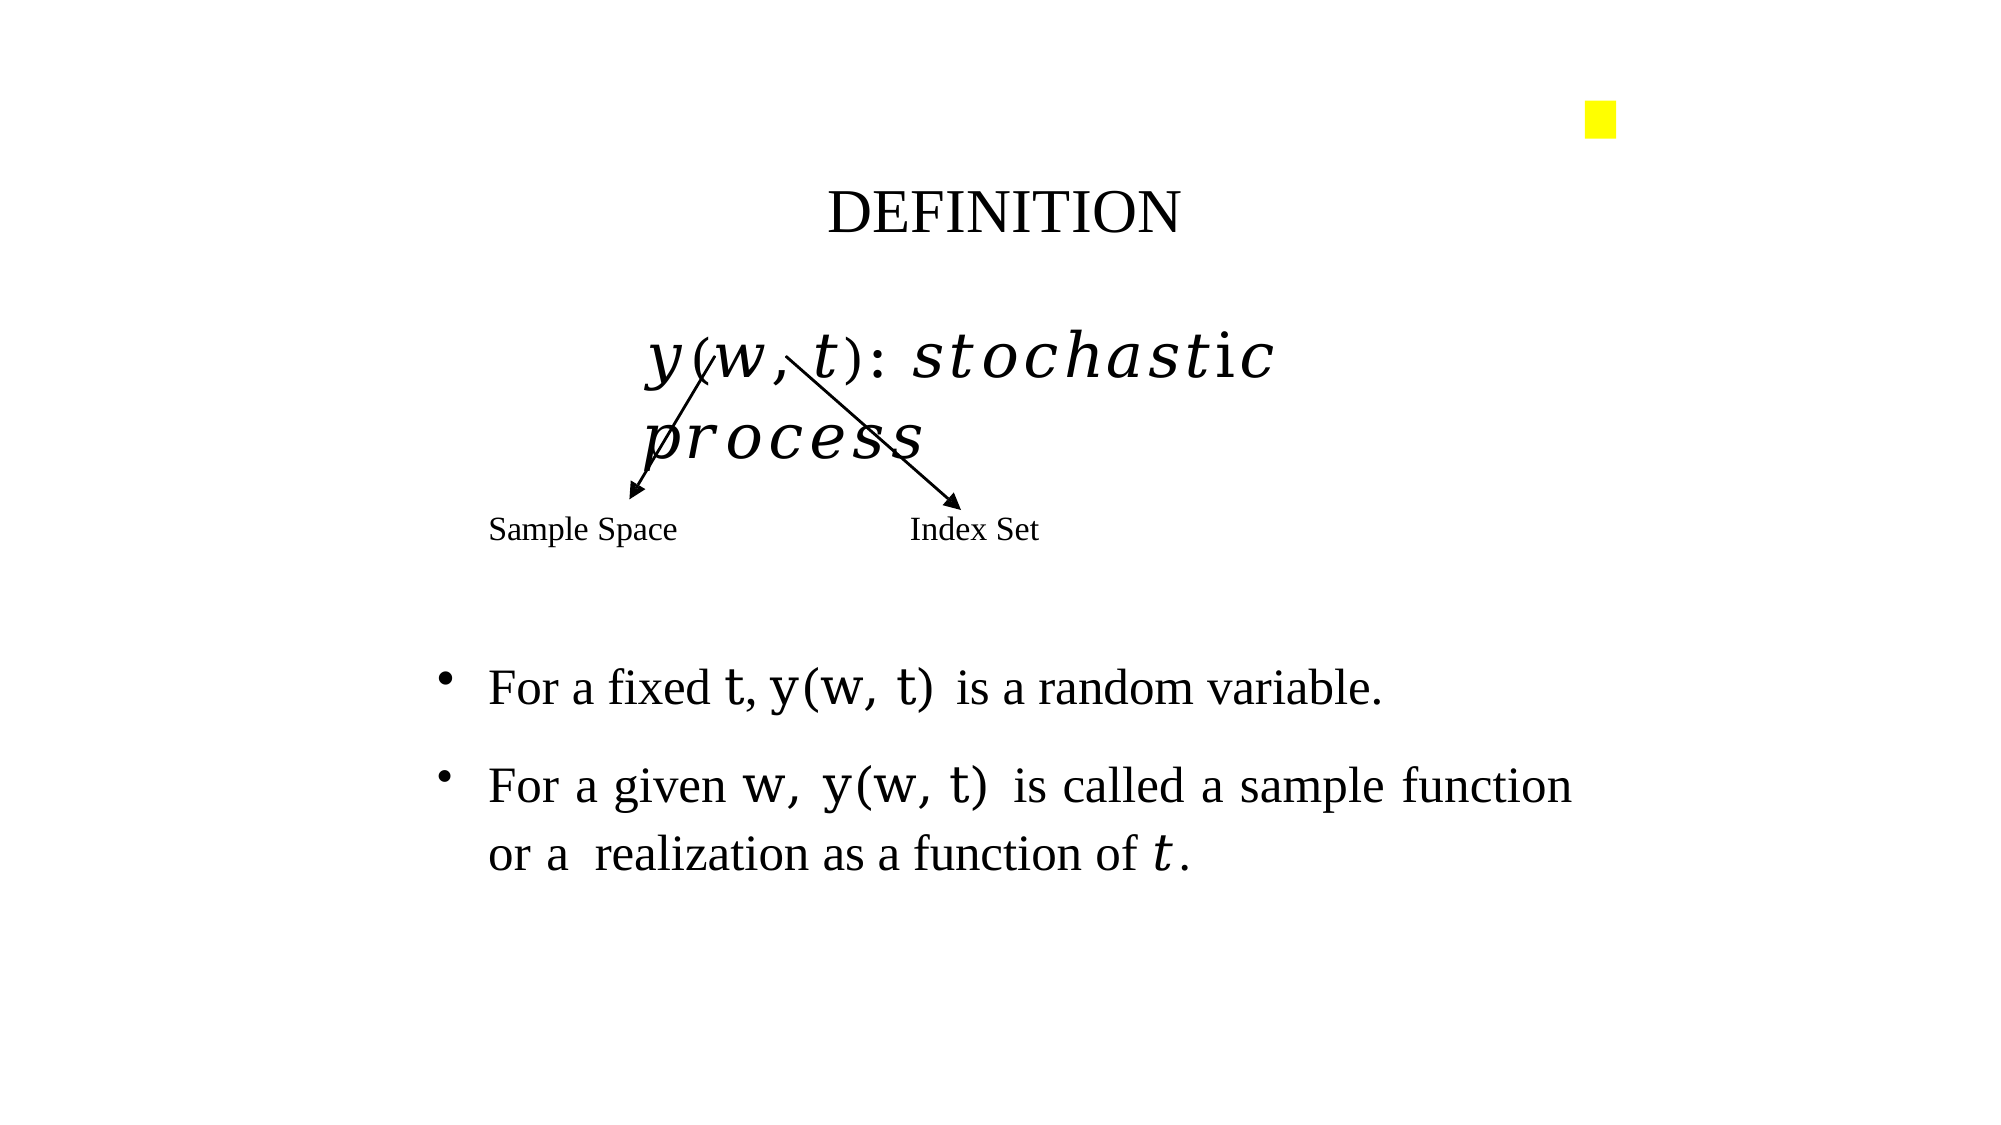

# DEFINITION
𝑦(𝑤, 𝑡): 𝑠𝑡𝑜𝑐ℎ𝑎𝑠𝑡i𝑐 𝑝𝑟𝑜𝑐𝑒𝑠𝑠

Sample Space
Index Set
For a fixed t, y(w, t) is a random variable.
For a given w, y(w, t) is called a sample function or a  realization as a function of 𝑡.